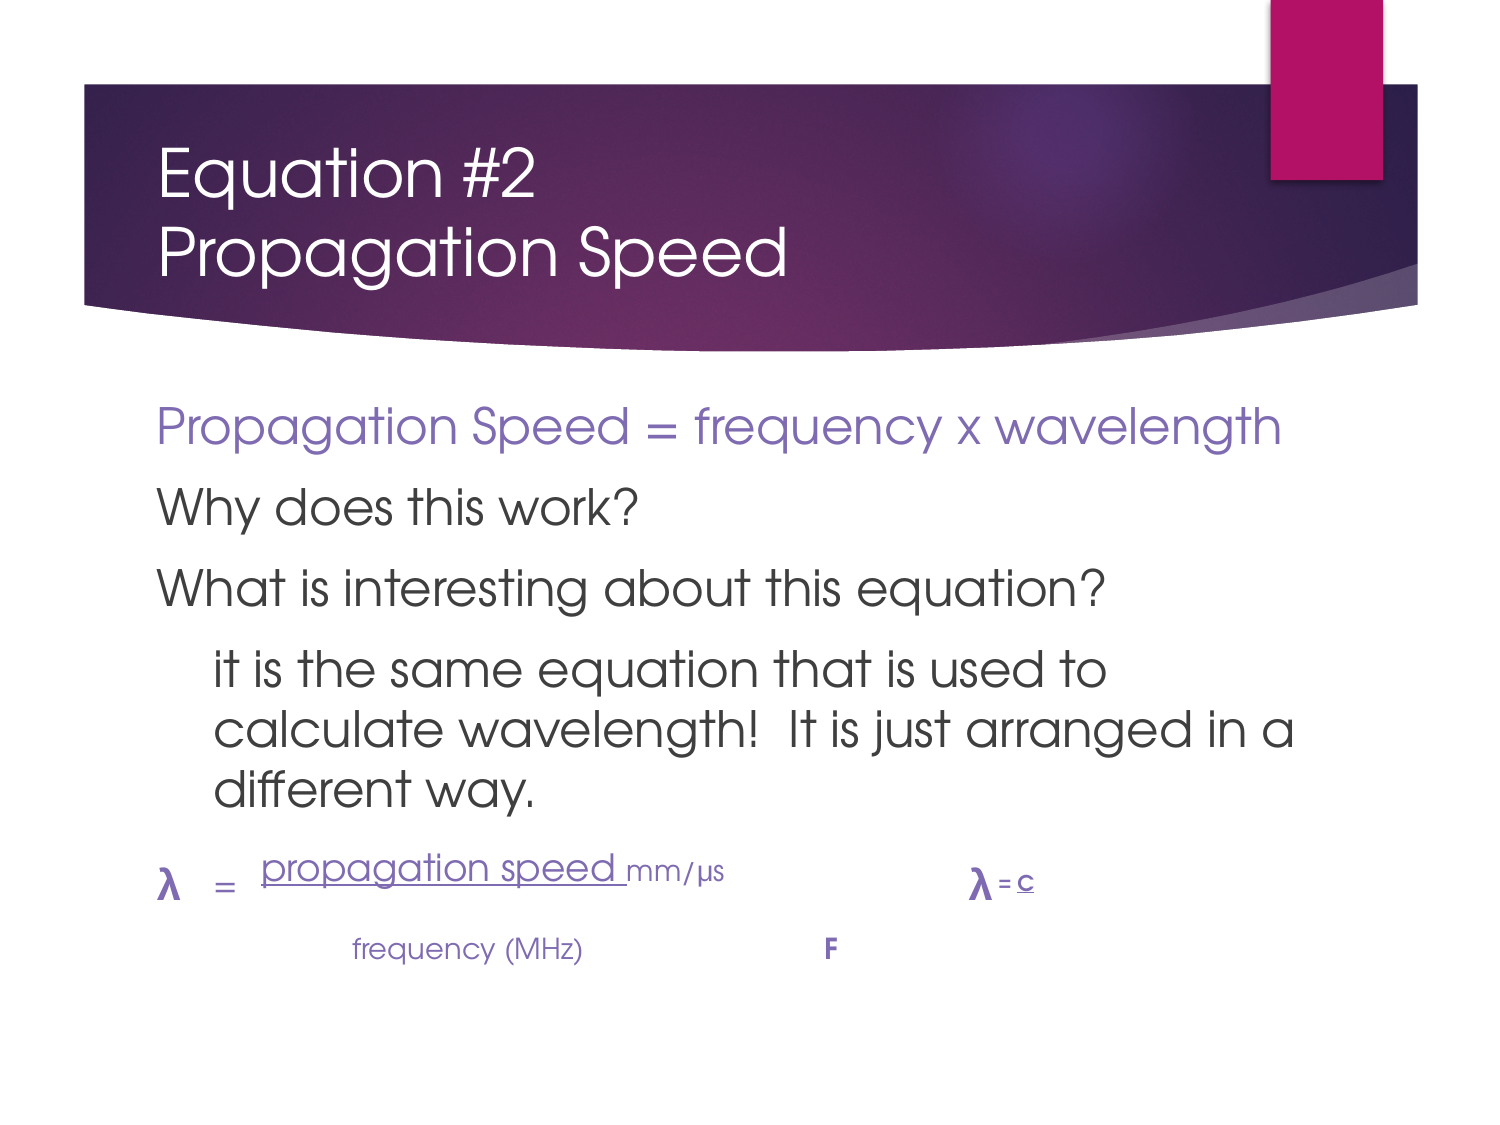

# Equation #2 Propagation Speed
Propagation Speed = frequency x wavelength
Why does this work?
What is interesting about this equation?
	it is the same equation that is used to calculate wavelength!  It is just arranged in a different way.
λ 	=    propagation speed mm/μs		 λ = C
              frequency (MHz)                              F